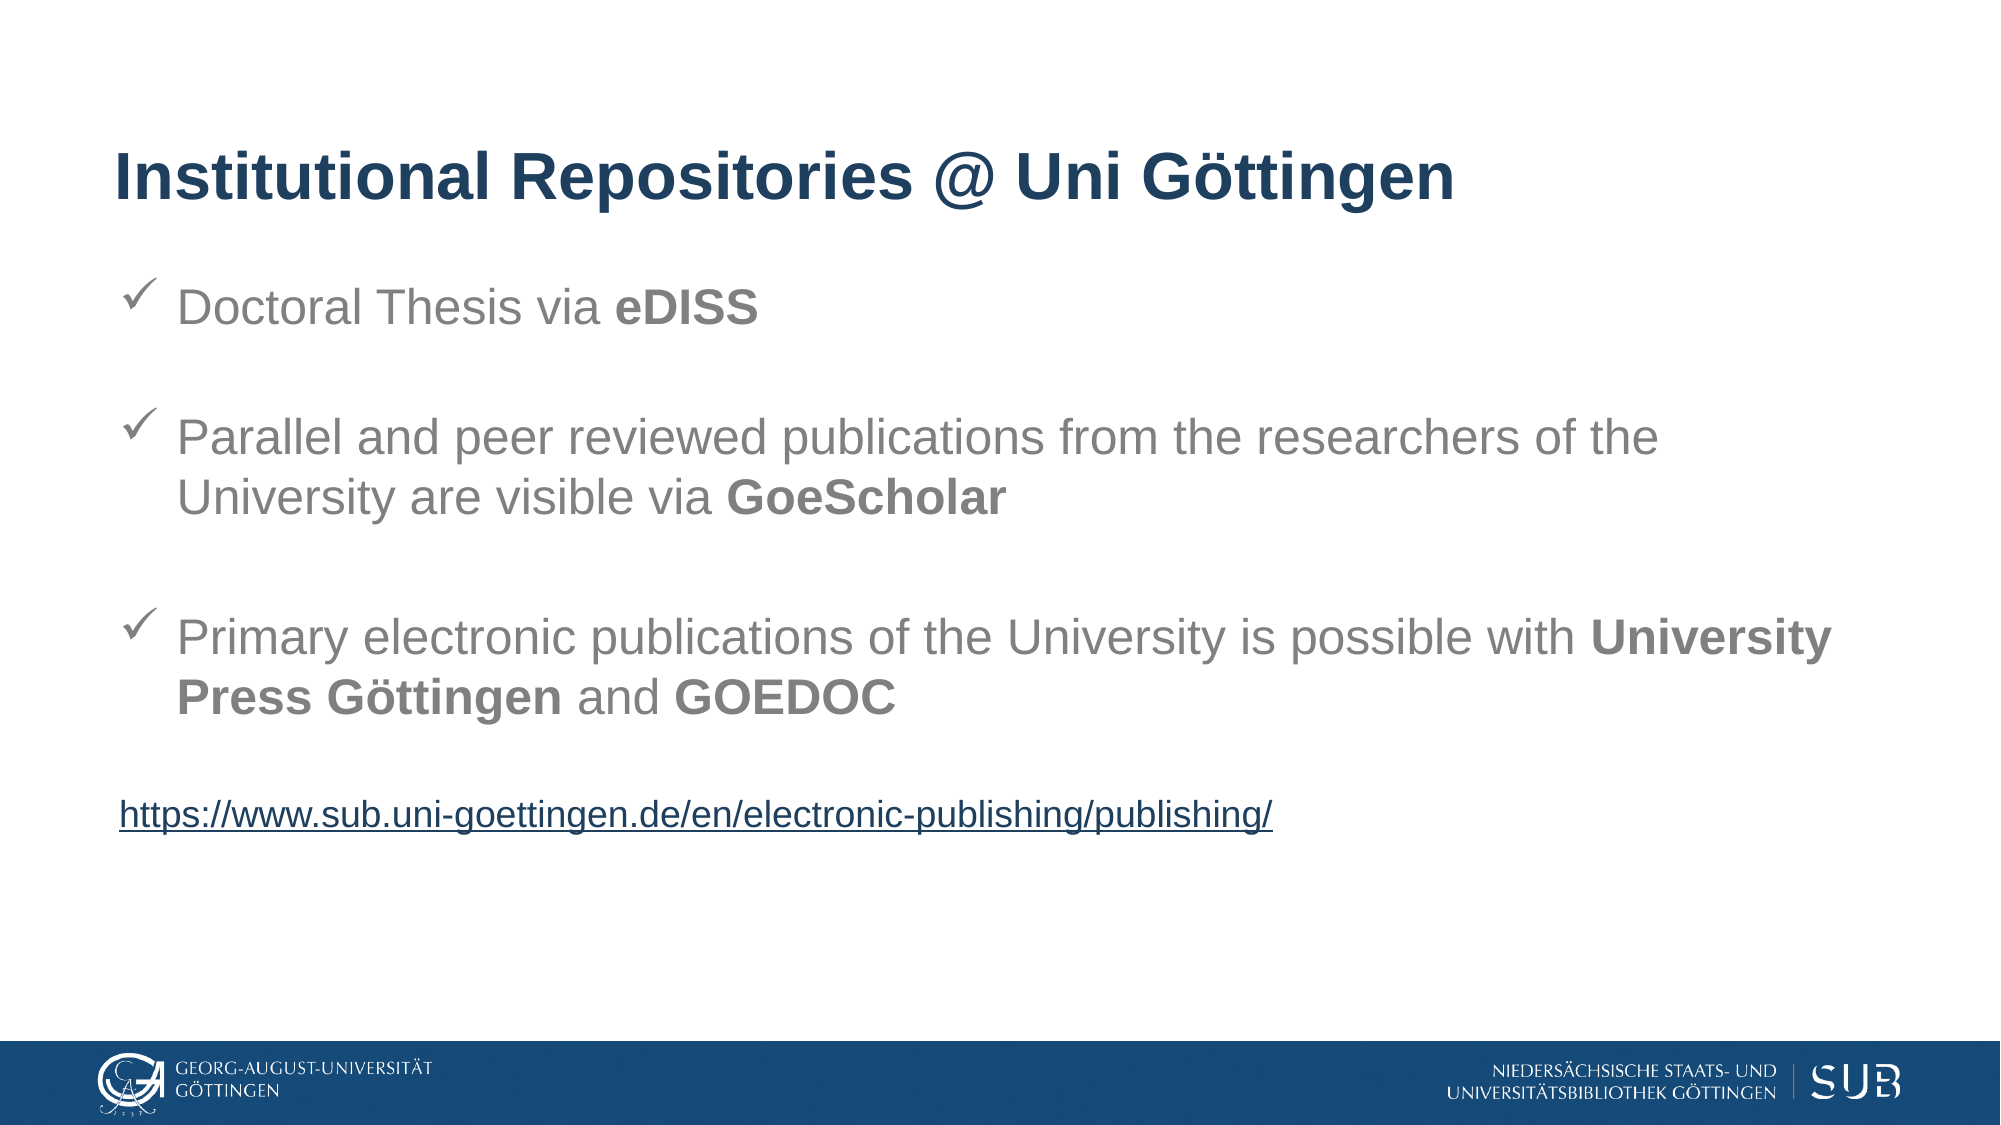

# Institutional Repositories @ Uni Göttingen
Doctoral Thesis via eDISS
Parallel and peer reviewed publications from the researchers of the University are visible via GoeScholar

Primary electronic publications of the University is possible with University Press Göttingen and GOEDOC

https://www.sub.uni-goettingen.de/en/electronic-publishing/publishing/